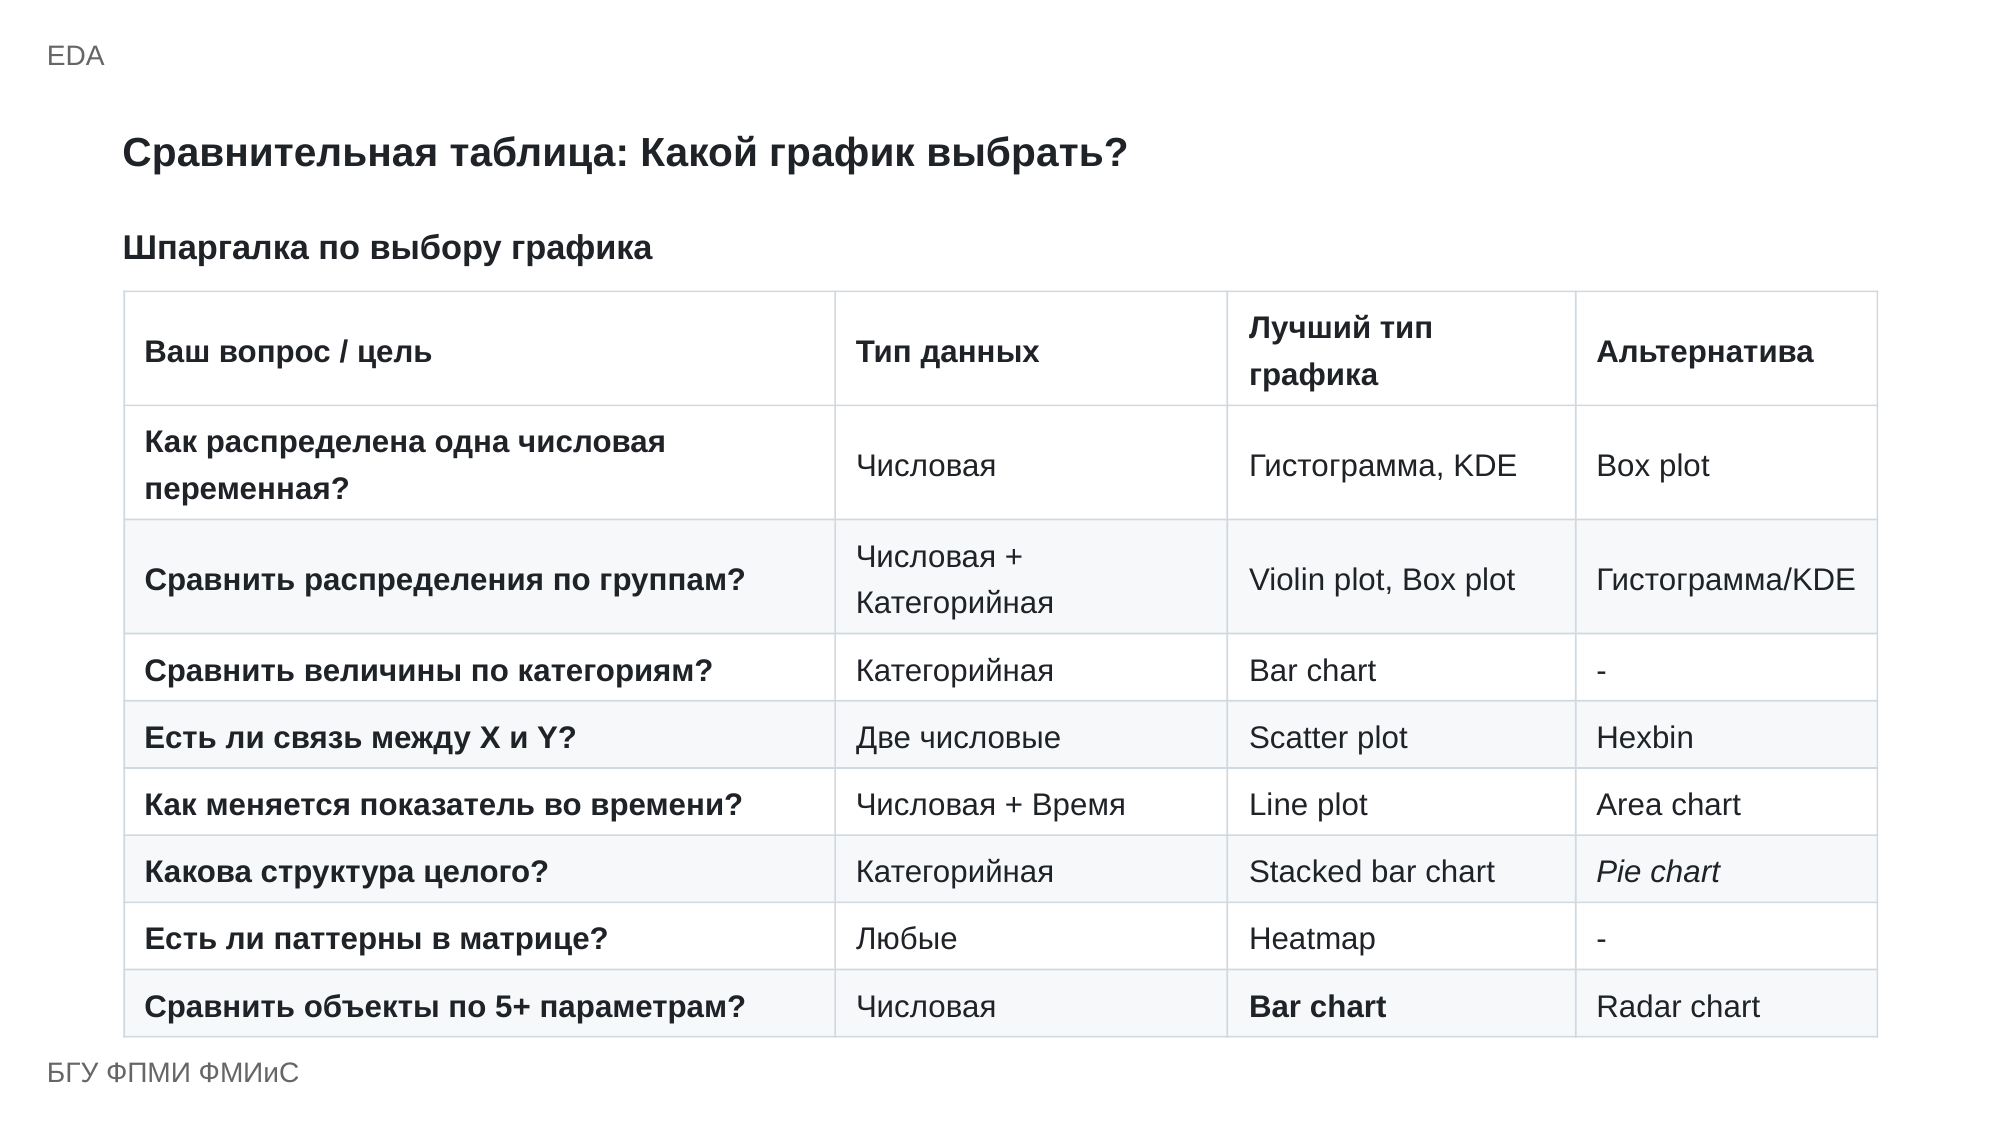

EDA
Сравнительная таблица: Какой график выбрать?
Шпаргалка по выбору графика

Лучший тип
Ваш вопрос / цель
Тип данных
Альтернатива
графика

Как распределена одна числовая
Числовая
Гистограмма, KDE
Box plot
переменная?

Числовая +
Сравнить распределения по группам?
Violin plot, Box plot
Гистограмма/KDE
Категорийная

Сравнить величины по категориям?
Категорийная
Bar chart
-

Есть ли связь между X и Y?
Две числовые
Scatter plot
Hexbin

Как меняется показатель во времени?
Числовая + Время
Line plot
Area chart

Какова структура целого?
Категорийная
Stacked bar chart
Pie chart

Есть ли паттерны в матрице?
Любые
Heatmap
-

Сравнить объекты по 5+ параметрам?
Числовая
Bar chart
Radar chart

БГУ ФПМИ ФМИиС